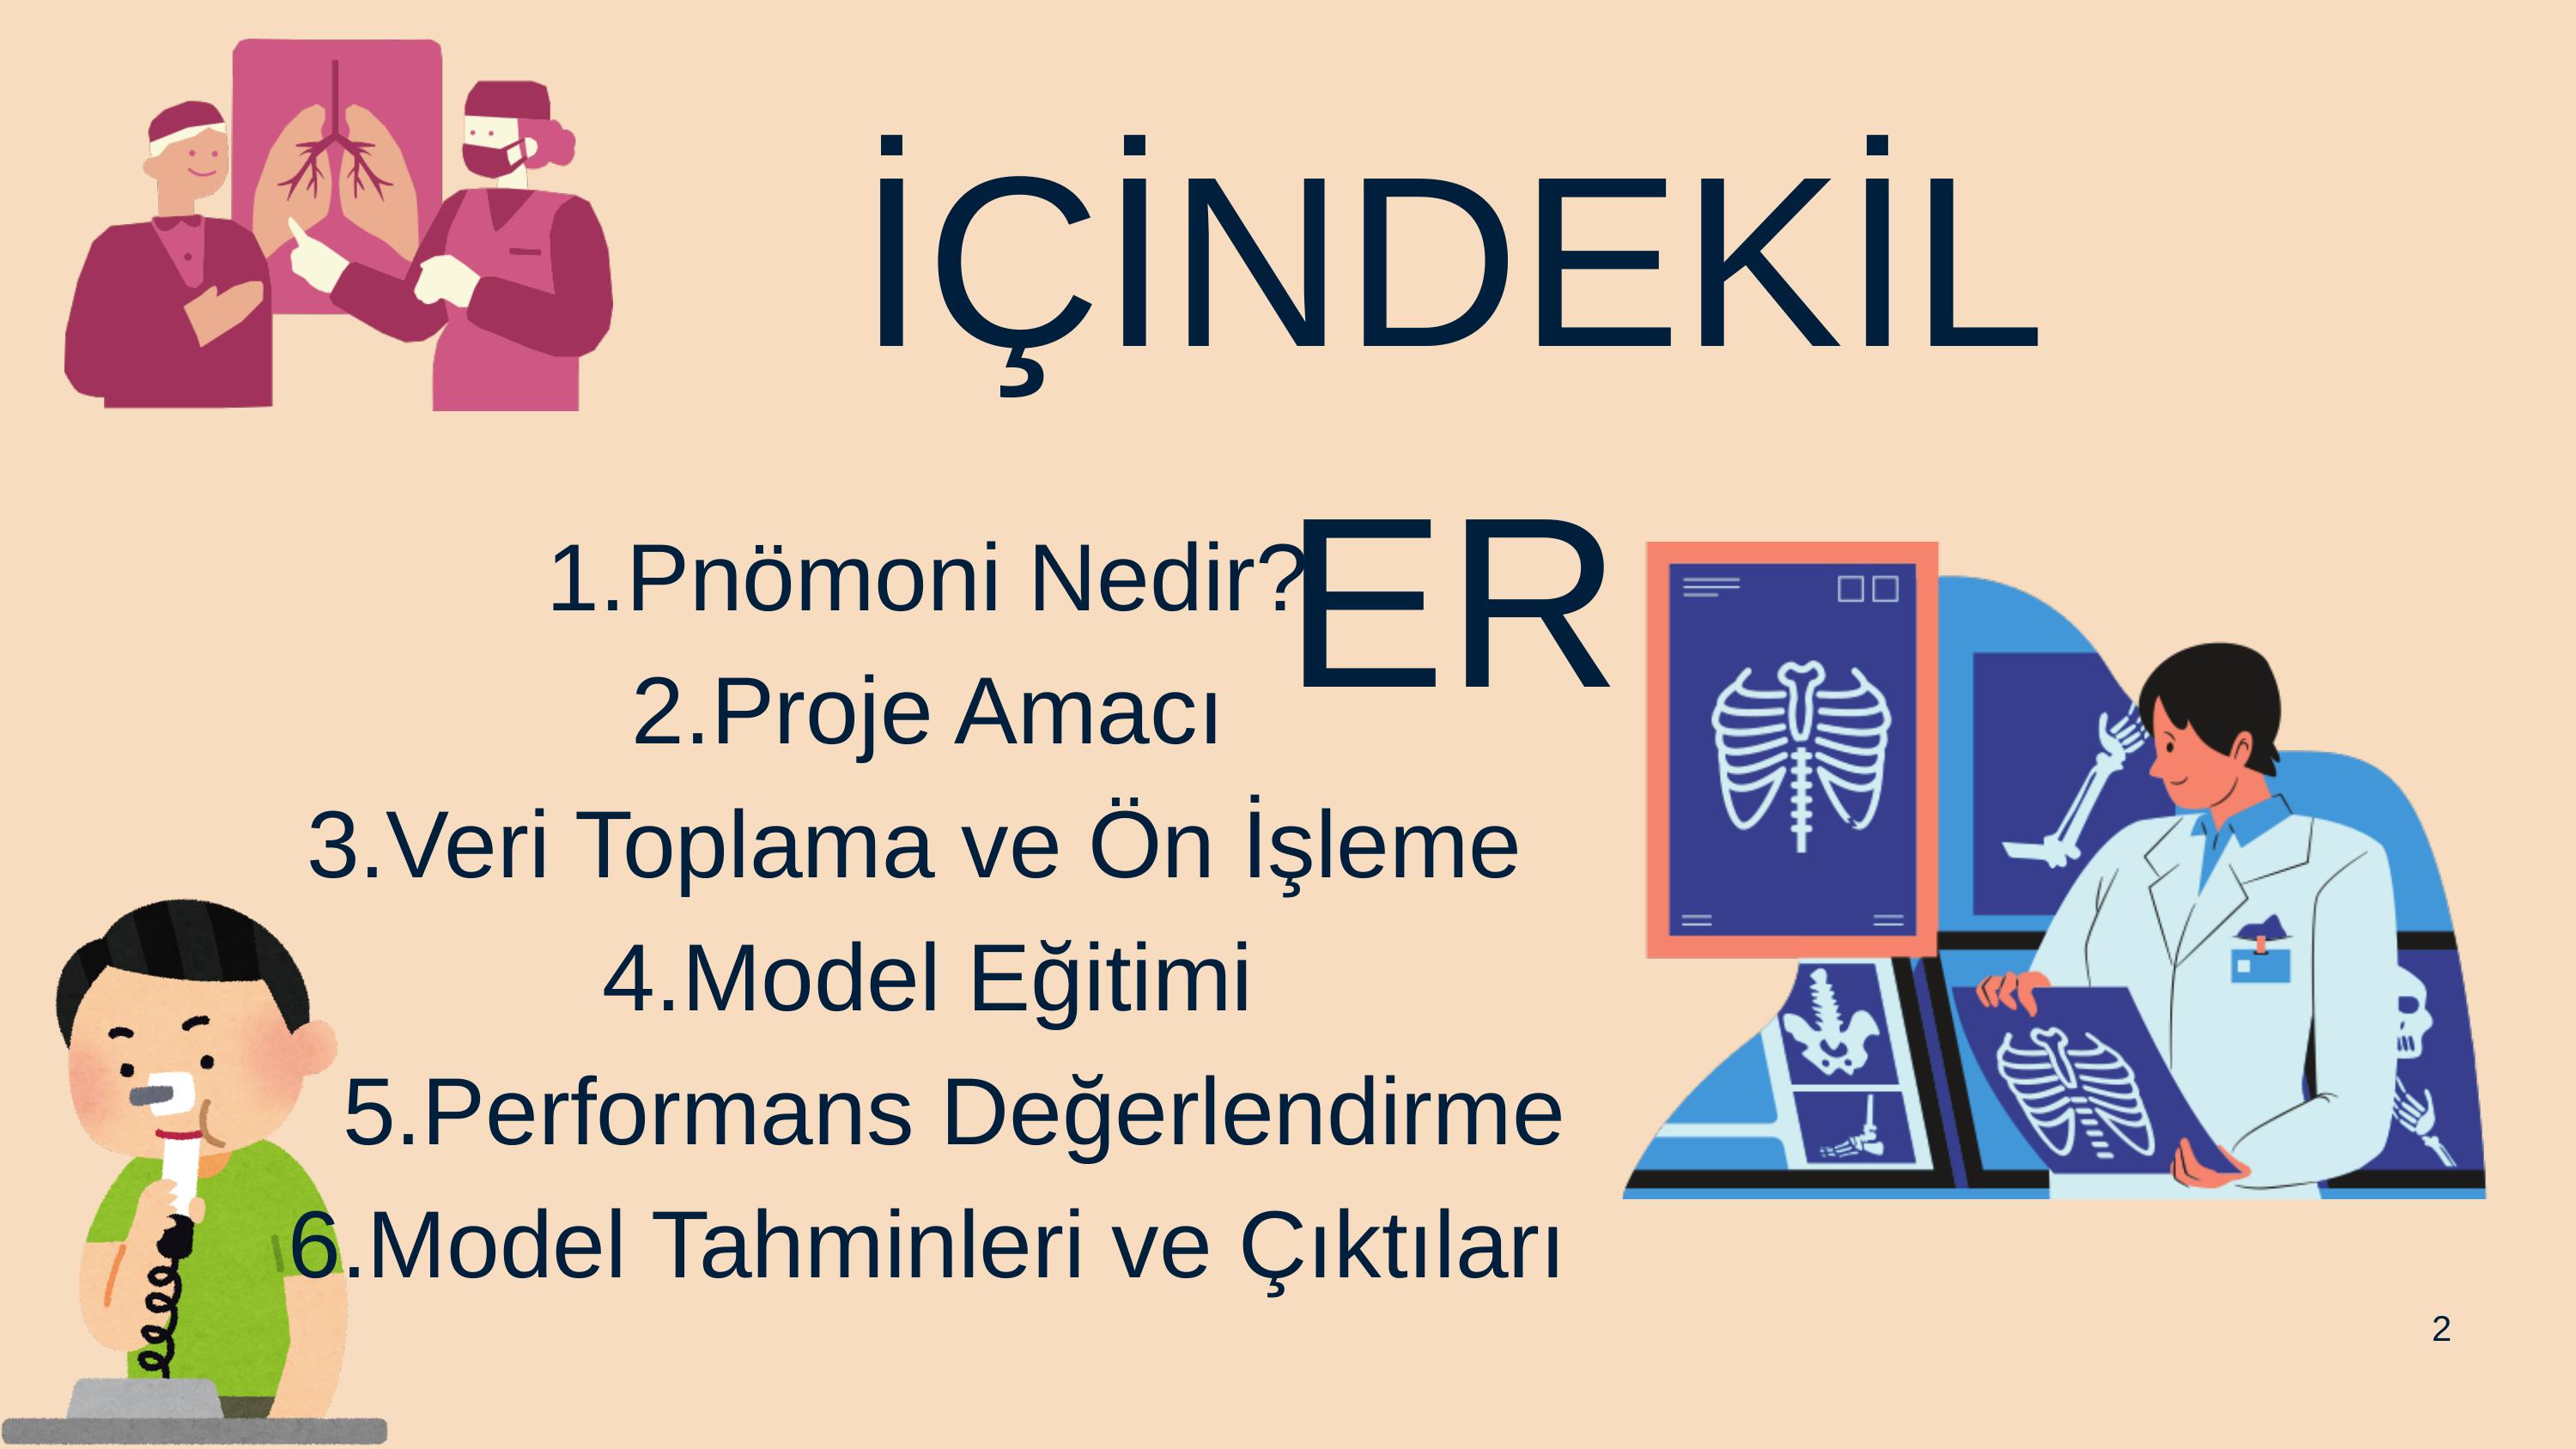

İÇİNDEKİLER

1.Pnömoni Nedir?
2.Proje Amacı
3.Veri Toplama ve Ön İşleme
4.Model Eğitimi
  5.Performans Değerlendirme
6.Model Tahminleri ve Çıktıları

2